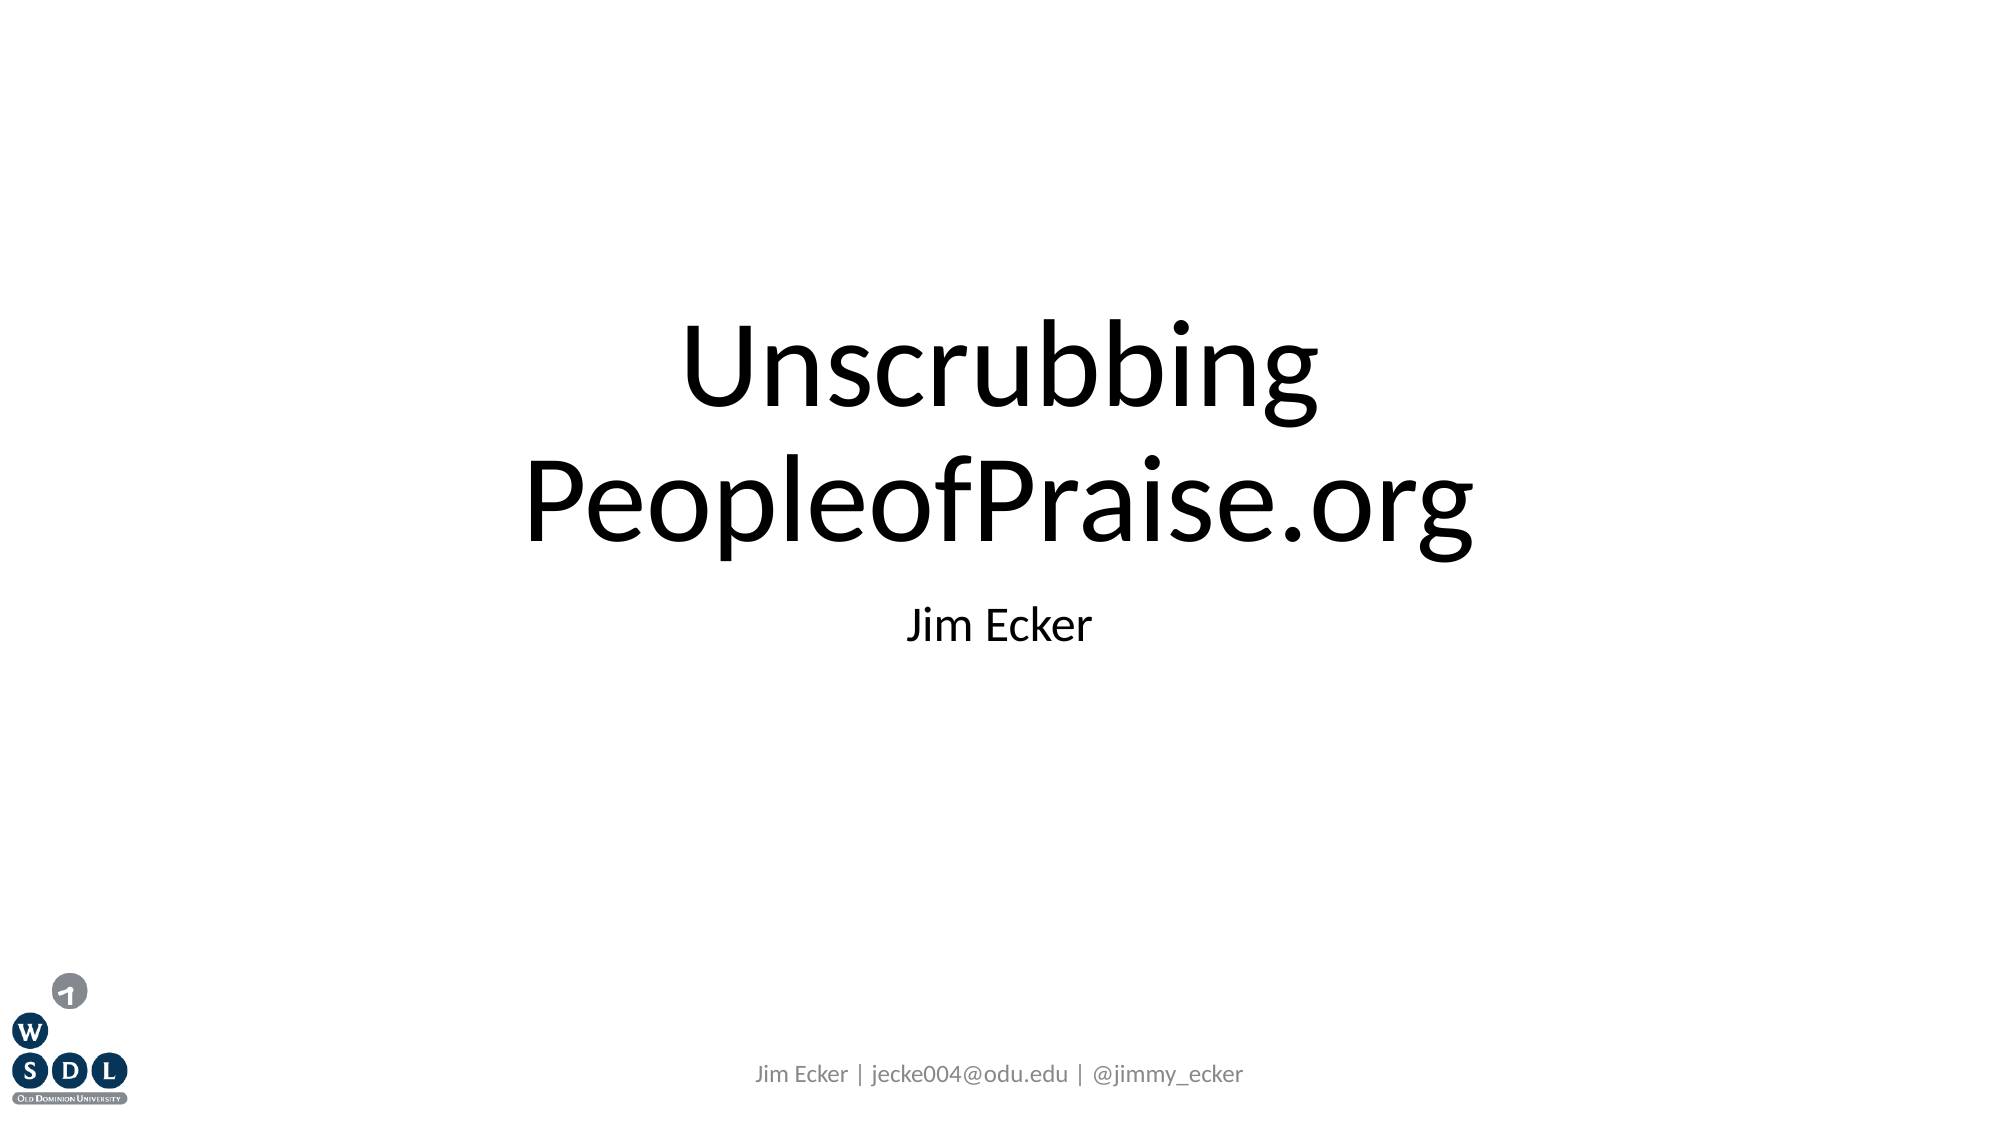

# Unscrubbing PeopleofPraise.org
Jim Ecker
Jim Ecker | jecke004@odu.edu | @jimmy_ecker